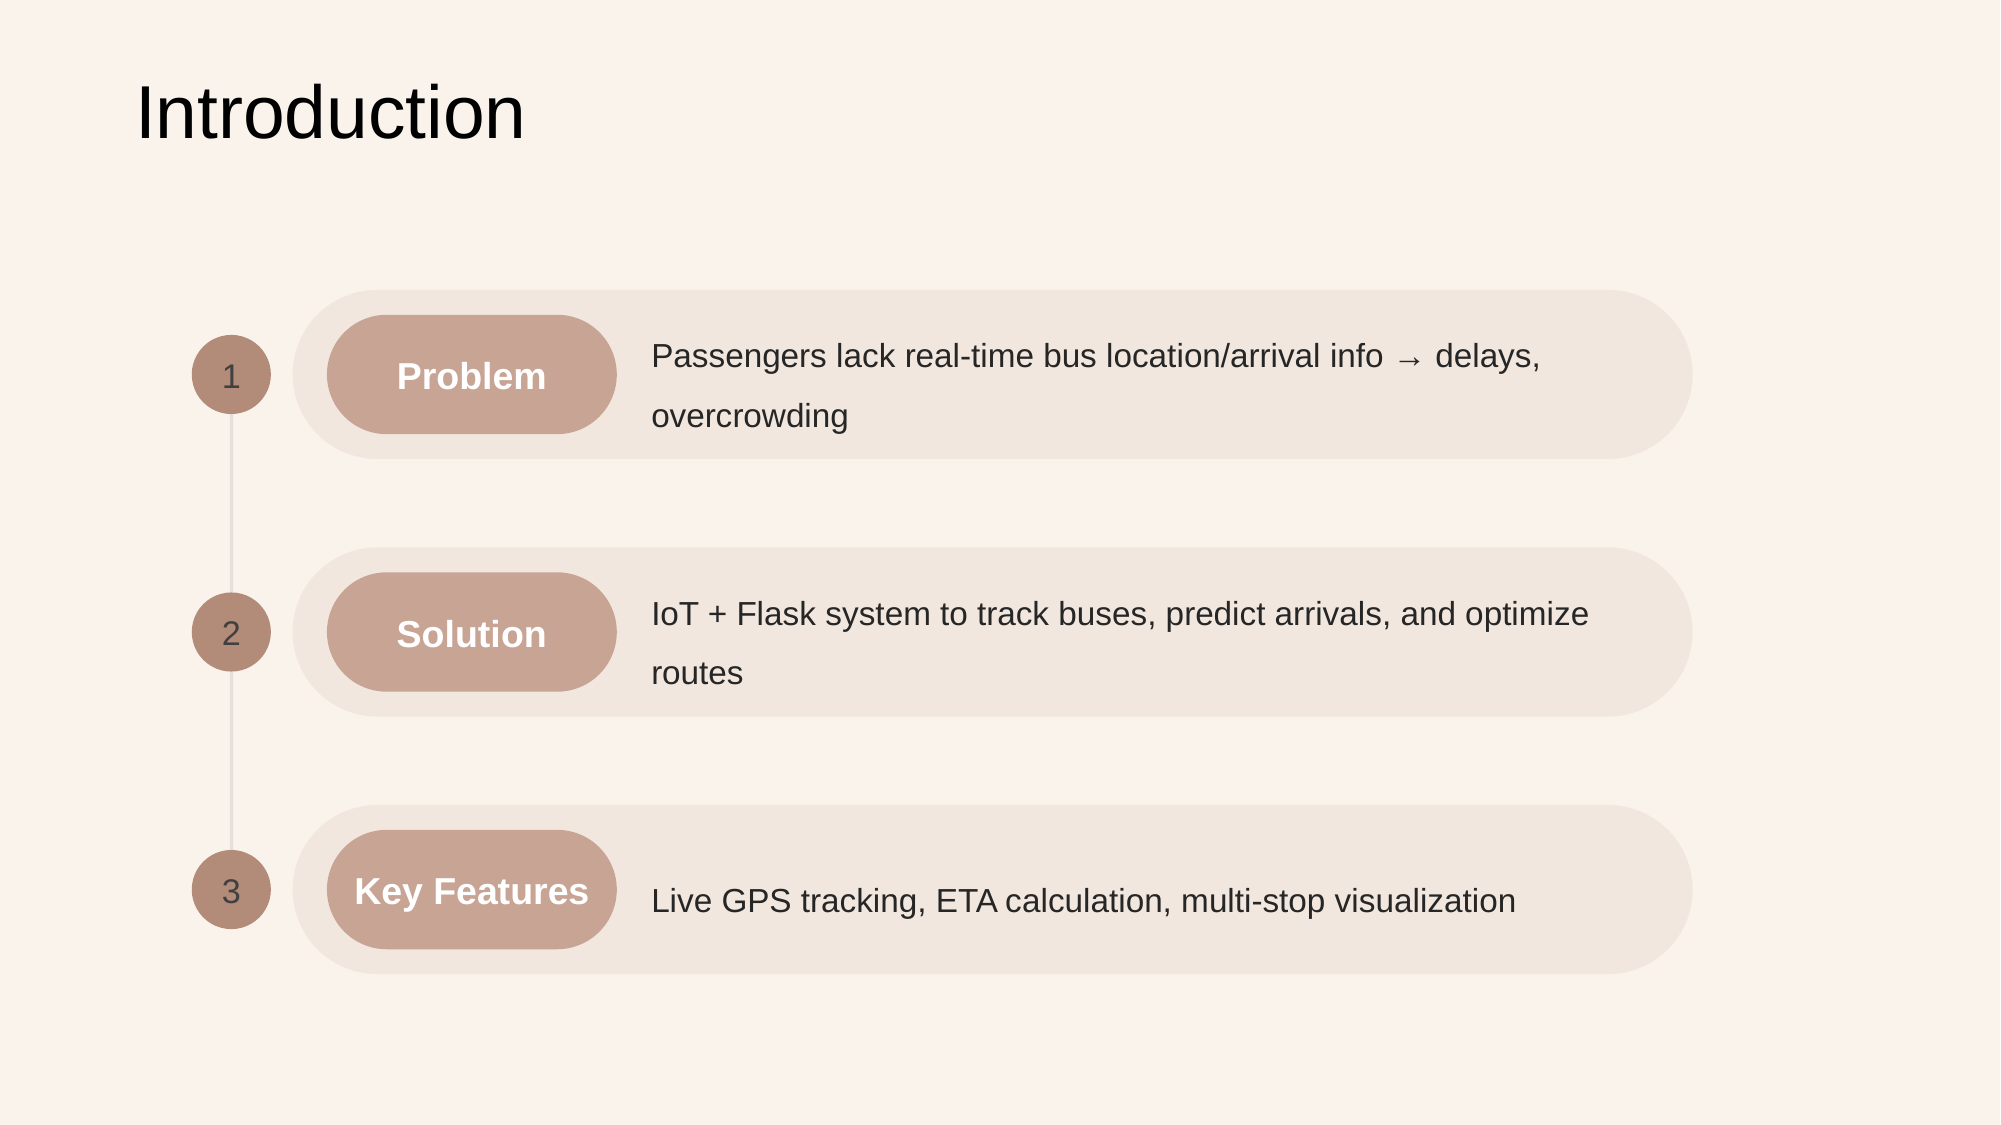

# Introduction

Passengers lack real-time bus location/arrival info → delays, overcrowding
Problem
1

IoT + Flask system to track buses, predict arrivals, and optimize routes
Solution
2

Live GPS tracking, ETA calculation, multi-stop visualization
Key Features
3